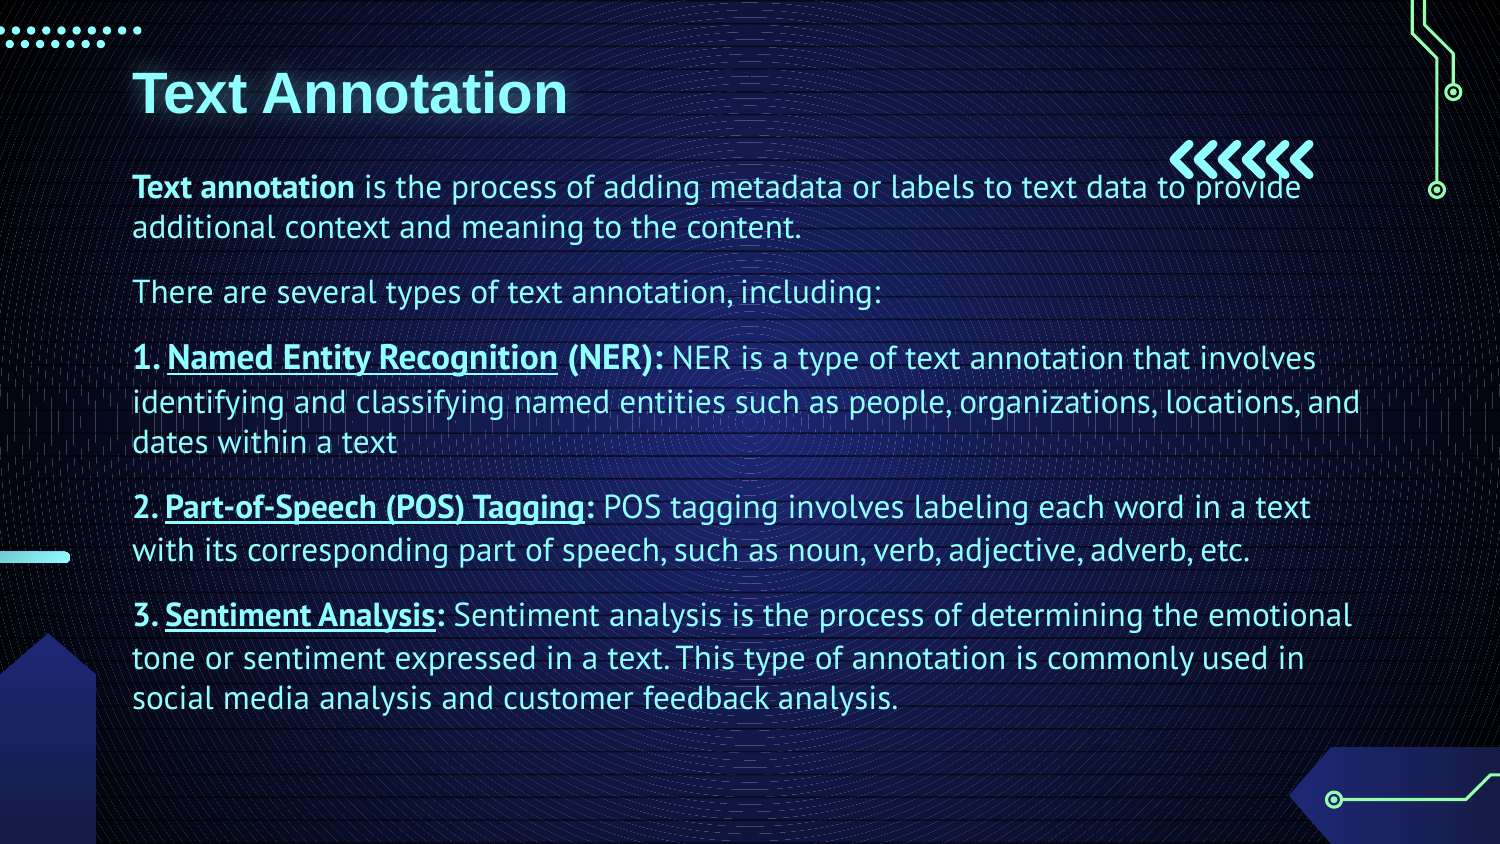

# Text Annotation

Text annotation is the process of adding metadata or labels to text data to provide additional context and meaning to the content.
There are several types of text annotation, including:
1. Named Entity Recognition (NER): NER is a type of text annotation that involves identifying and classifying named entities such as people, organizations, locations, and dates within a text
2. Part-of-Speech (POS) Tagging: POS tagging involves labeling each word in a text with its corresponding part of speech, such as noun, verb, adjective, adverb, etc.
3. Sentiment Analysis: Sentiment analysis is the process of determining the emotional tone or sentiment expressed in a text. This type of annotation is commonly used in social media analysis and customer feedback analysis.